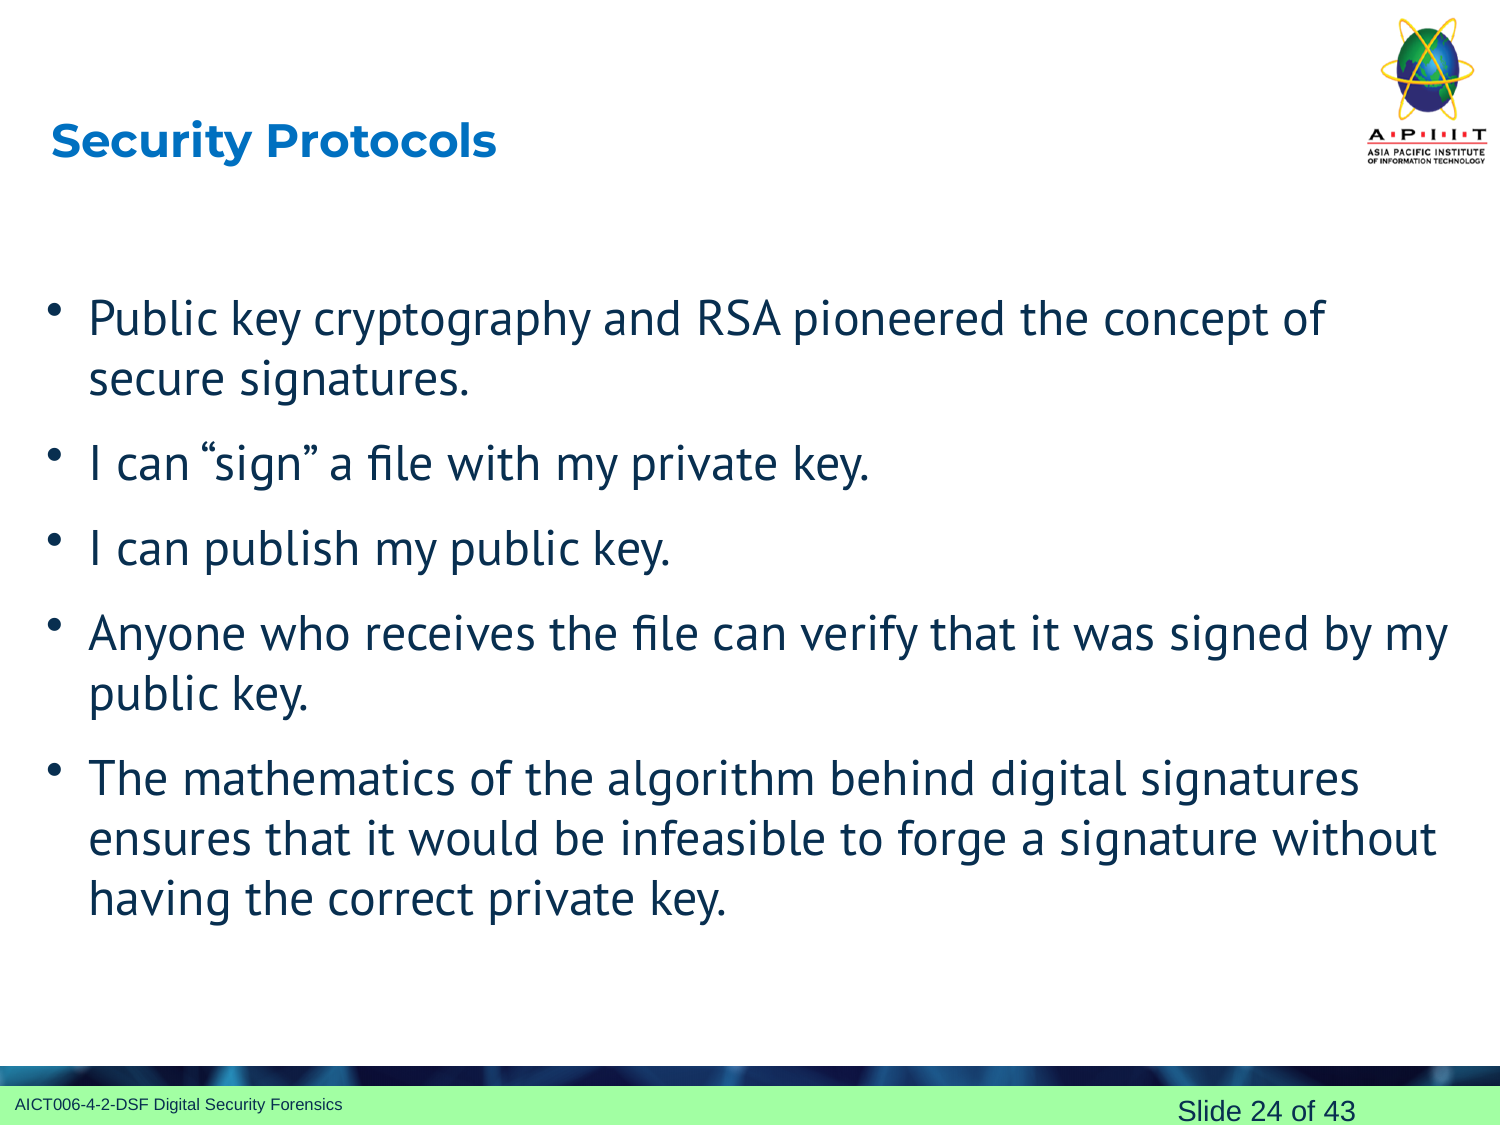

# Security Protocols
Public key cryptography and RSA pioneered the concept of secure signatures.
I can “sign” a file with my private key.
I can publish my public key.
Anyone who receives the file can verify that it was signed by my public key.
The mathematics of the algorithm behind digital signatures ensures that it would be infeasible to forge a signature without having the correct private key.

Slide 24 of 43